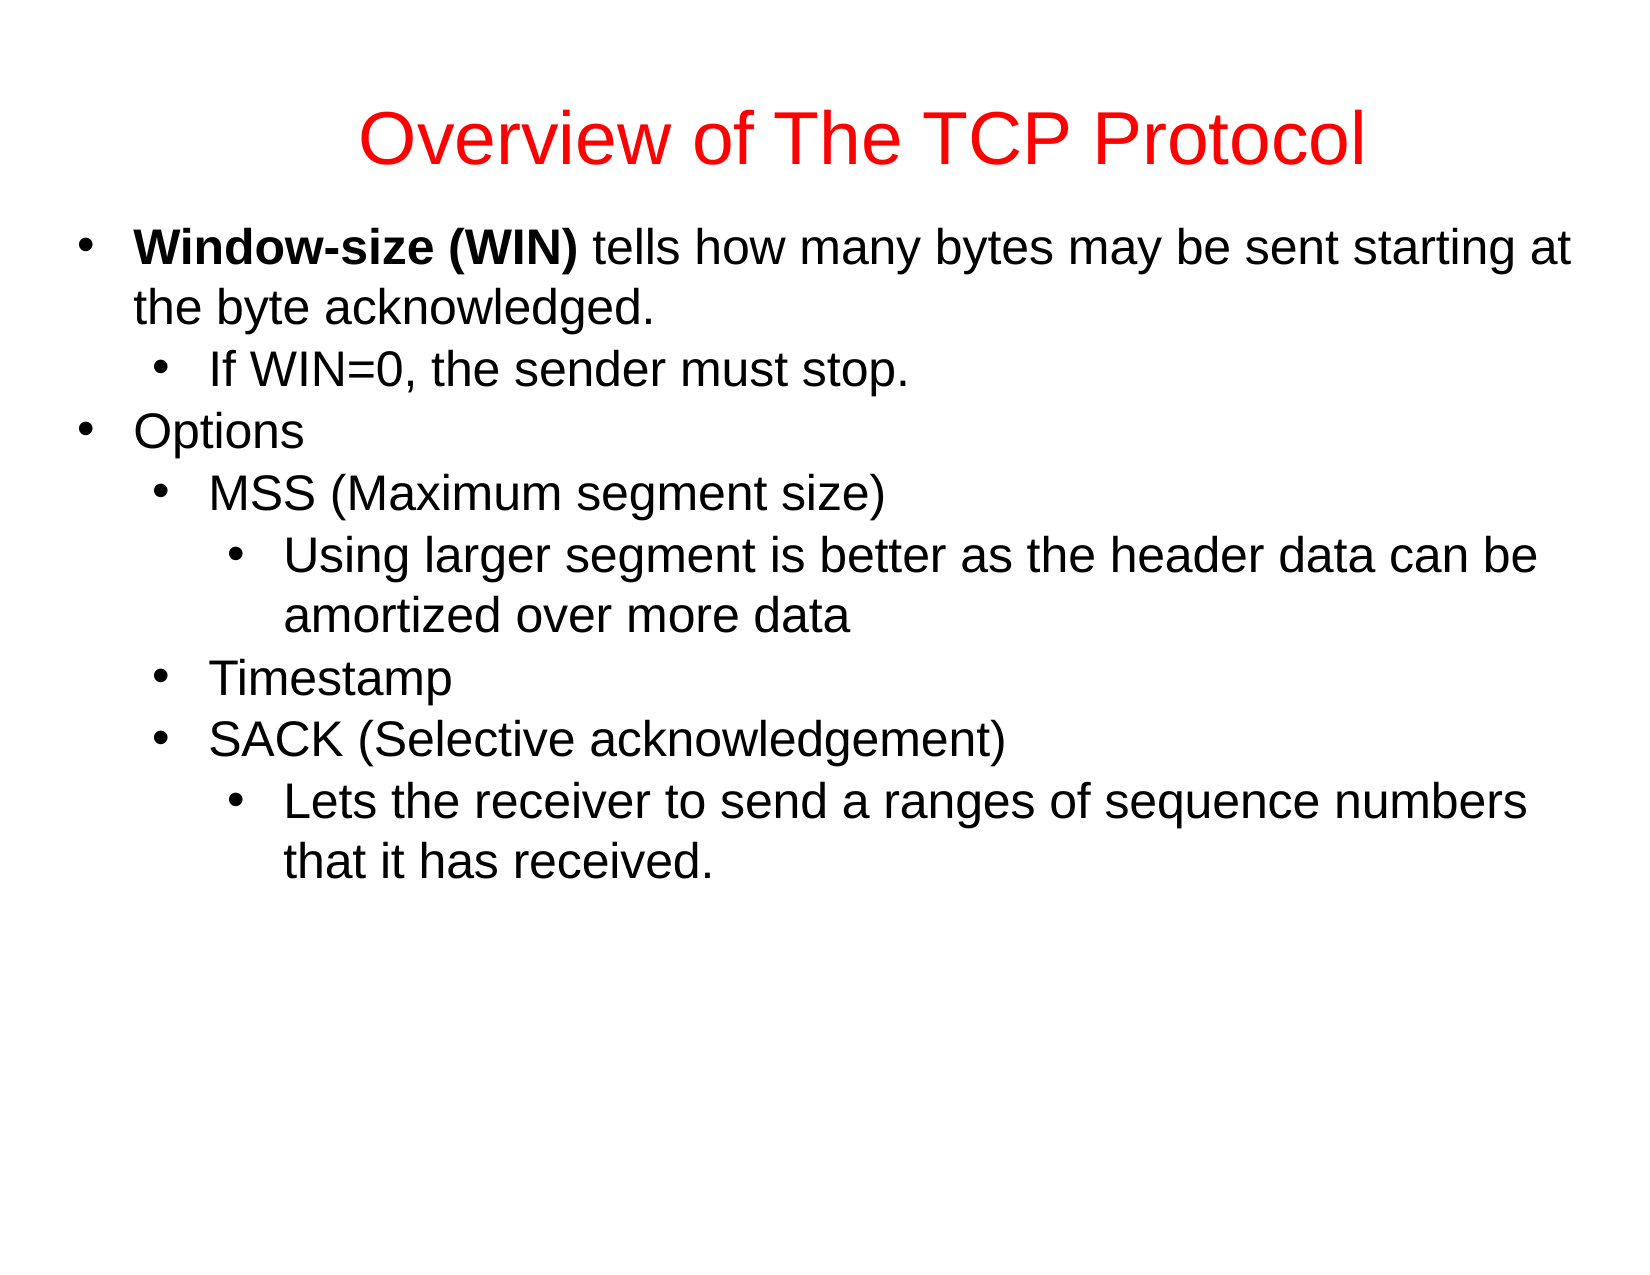

# Overview of The TCP Protocol
Window-size (WIN) tells how many bytes may be sent starting at the byte acknowledged.
If WIN=0, the sender must stop.
Options
MSS (Maximum segment size)
Using larger segment is better as the header data can be amortized over more data
Timestamp
SACK (Selective acknowledgement)
Lets the receiver to send a ranges of sequence numbers  that it has received.